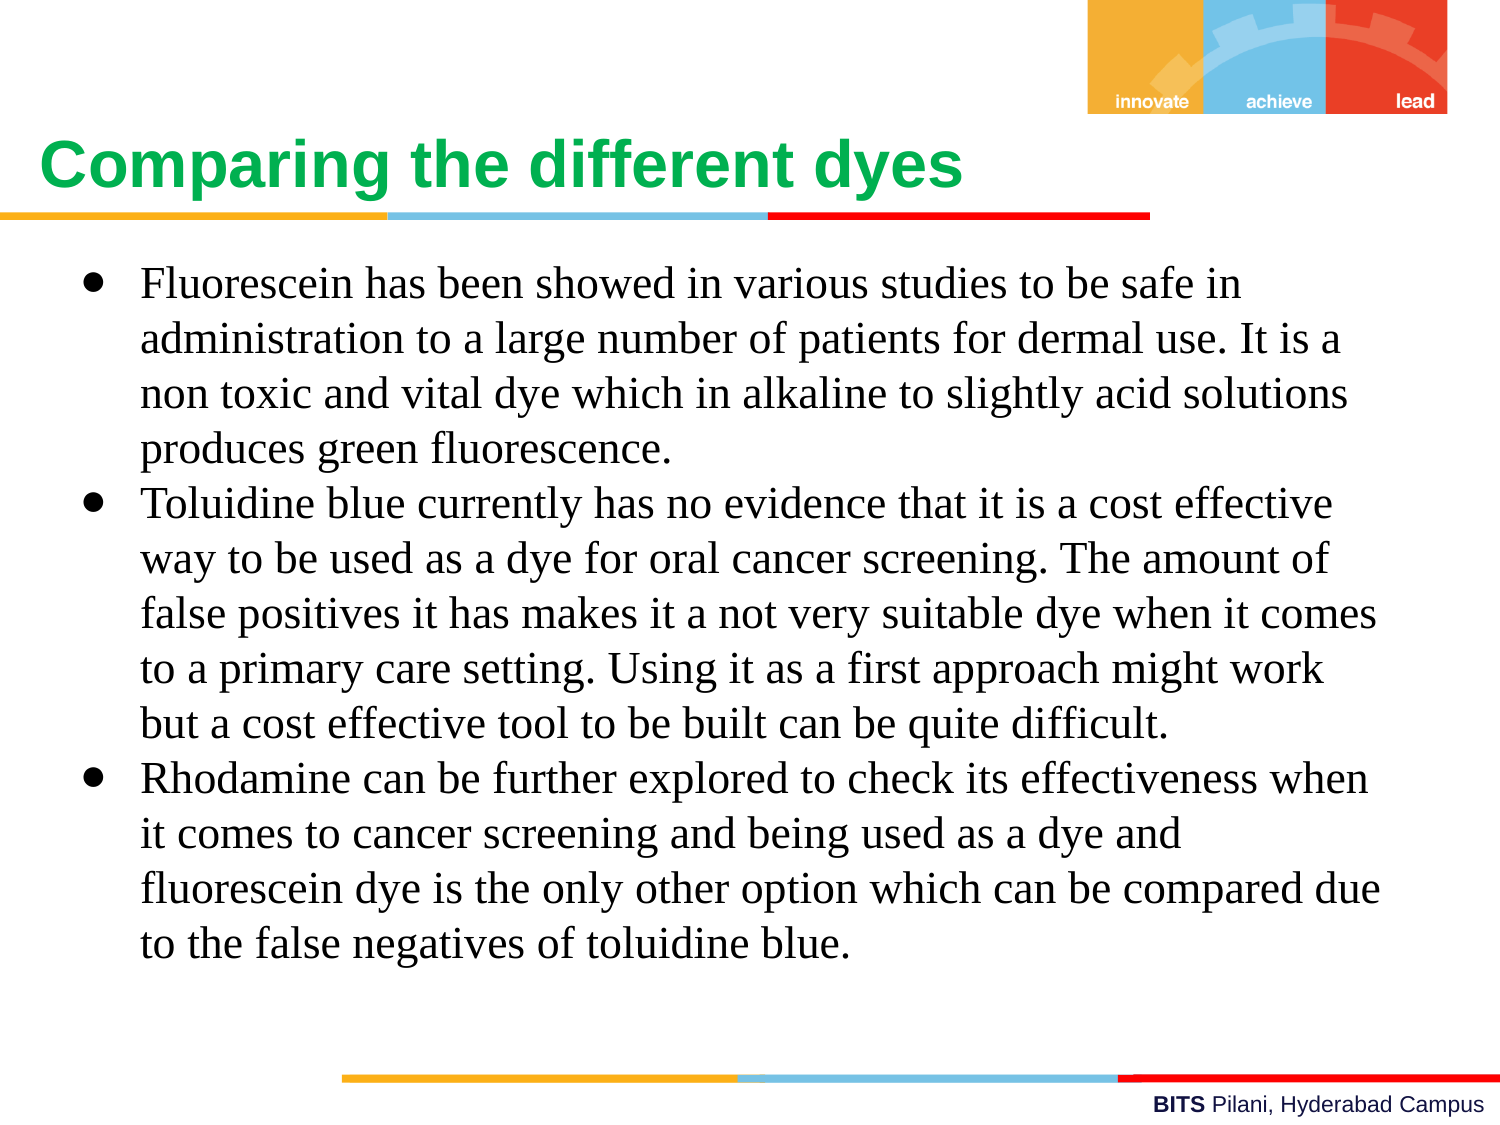

Comparing the different dyes
Fluorescein has been showed in various studies to be safe in administration to a large number of patients for dermal use. It is a non toxic and vital dye which in alkaline to slightly acid solutions produces green fluorescence.
Toluidine blue currently has no evidence that it is a cost effective way to be used as a dye for oral cancer screening. The amount of false positives it has makes it a not very suitable dye when it comes to a primary care setting. Using it as a first approach might work but a cost effective tool to be built can be quite difficult.
Rhodamine can be further explored to check its effectiveness when it comes to cancer screening and being used as a dye and fluorescein dye is the only other option which can be compared due to the false negatives of toluidine blue.